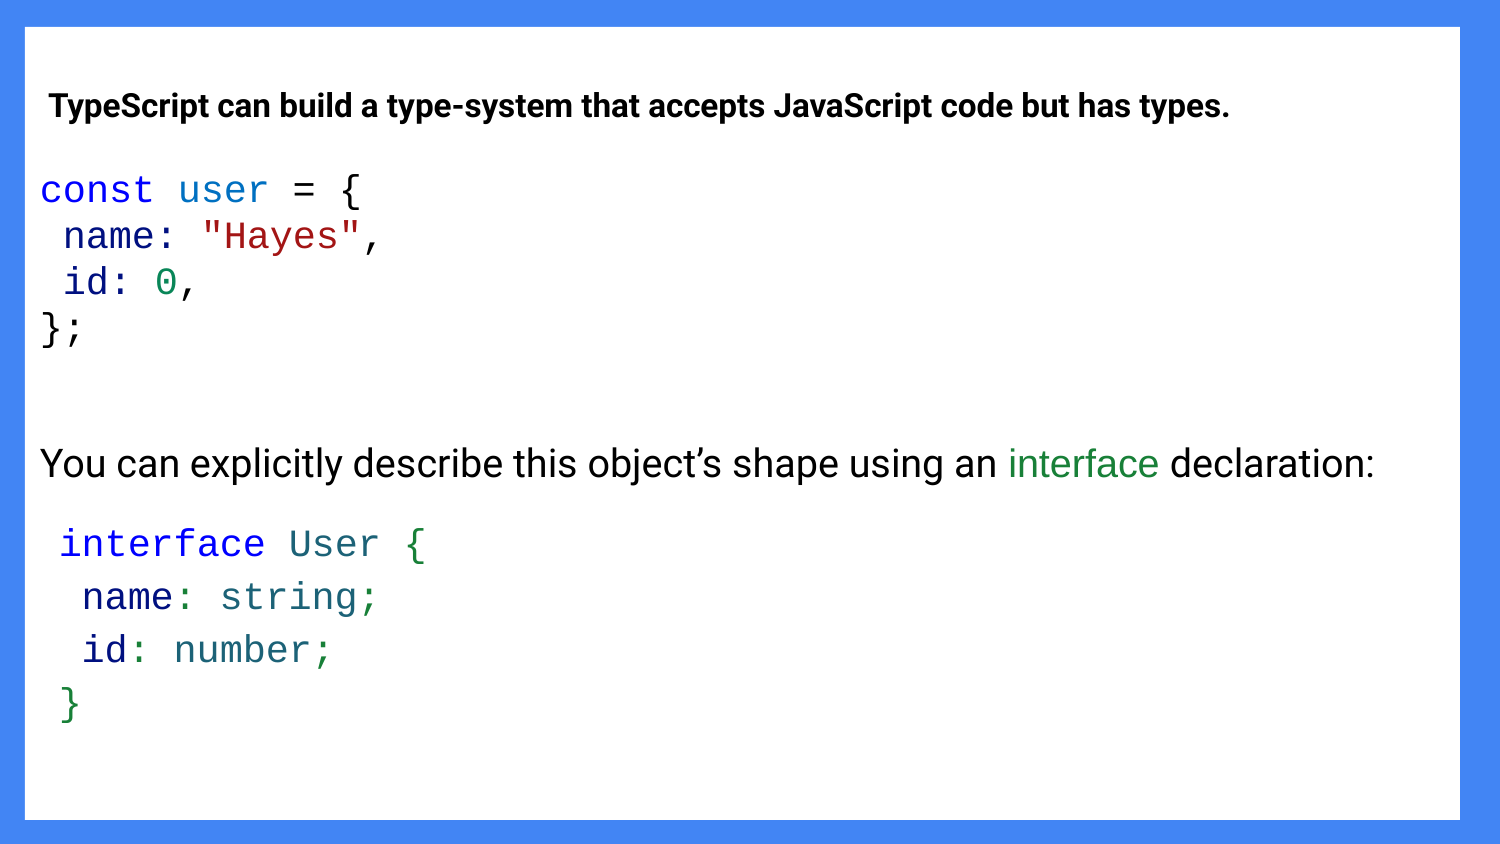

# TypeScript can build a type-system that accepts JavaScript code but has types.

const user = {
 name: "Hayes",
 id: 0,
};

You can explicitly describe this object’s shape using an interface declaration:
interface User {
 name: string;
 id: number;
}